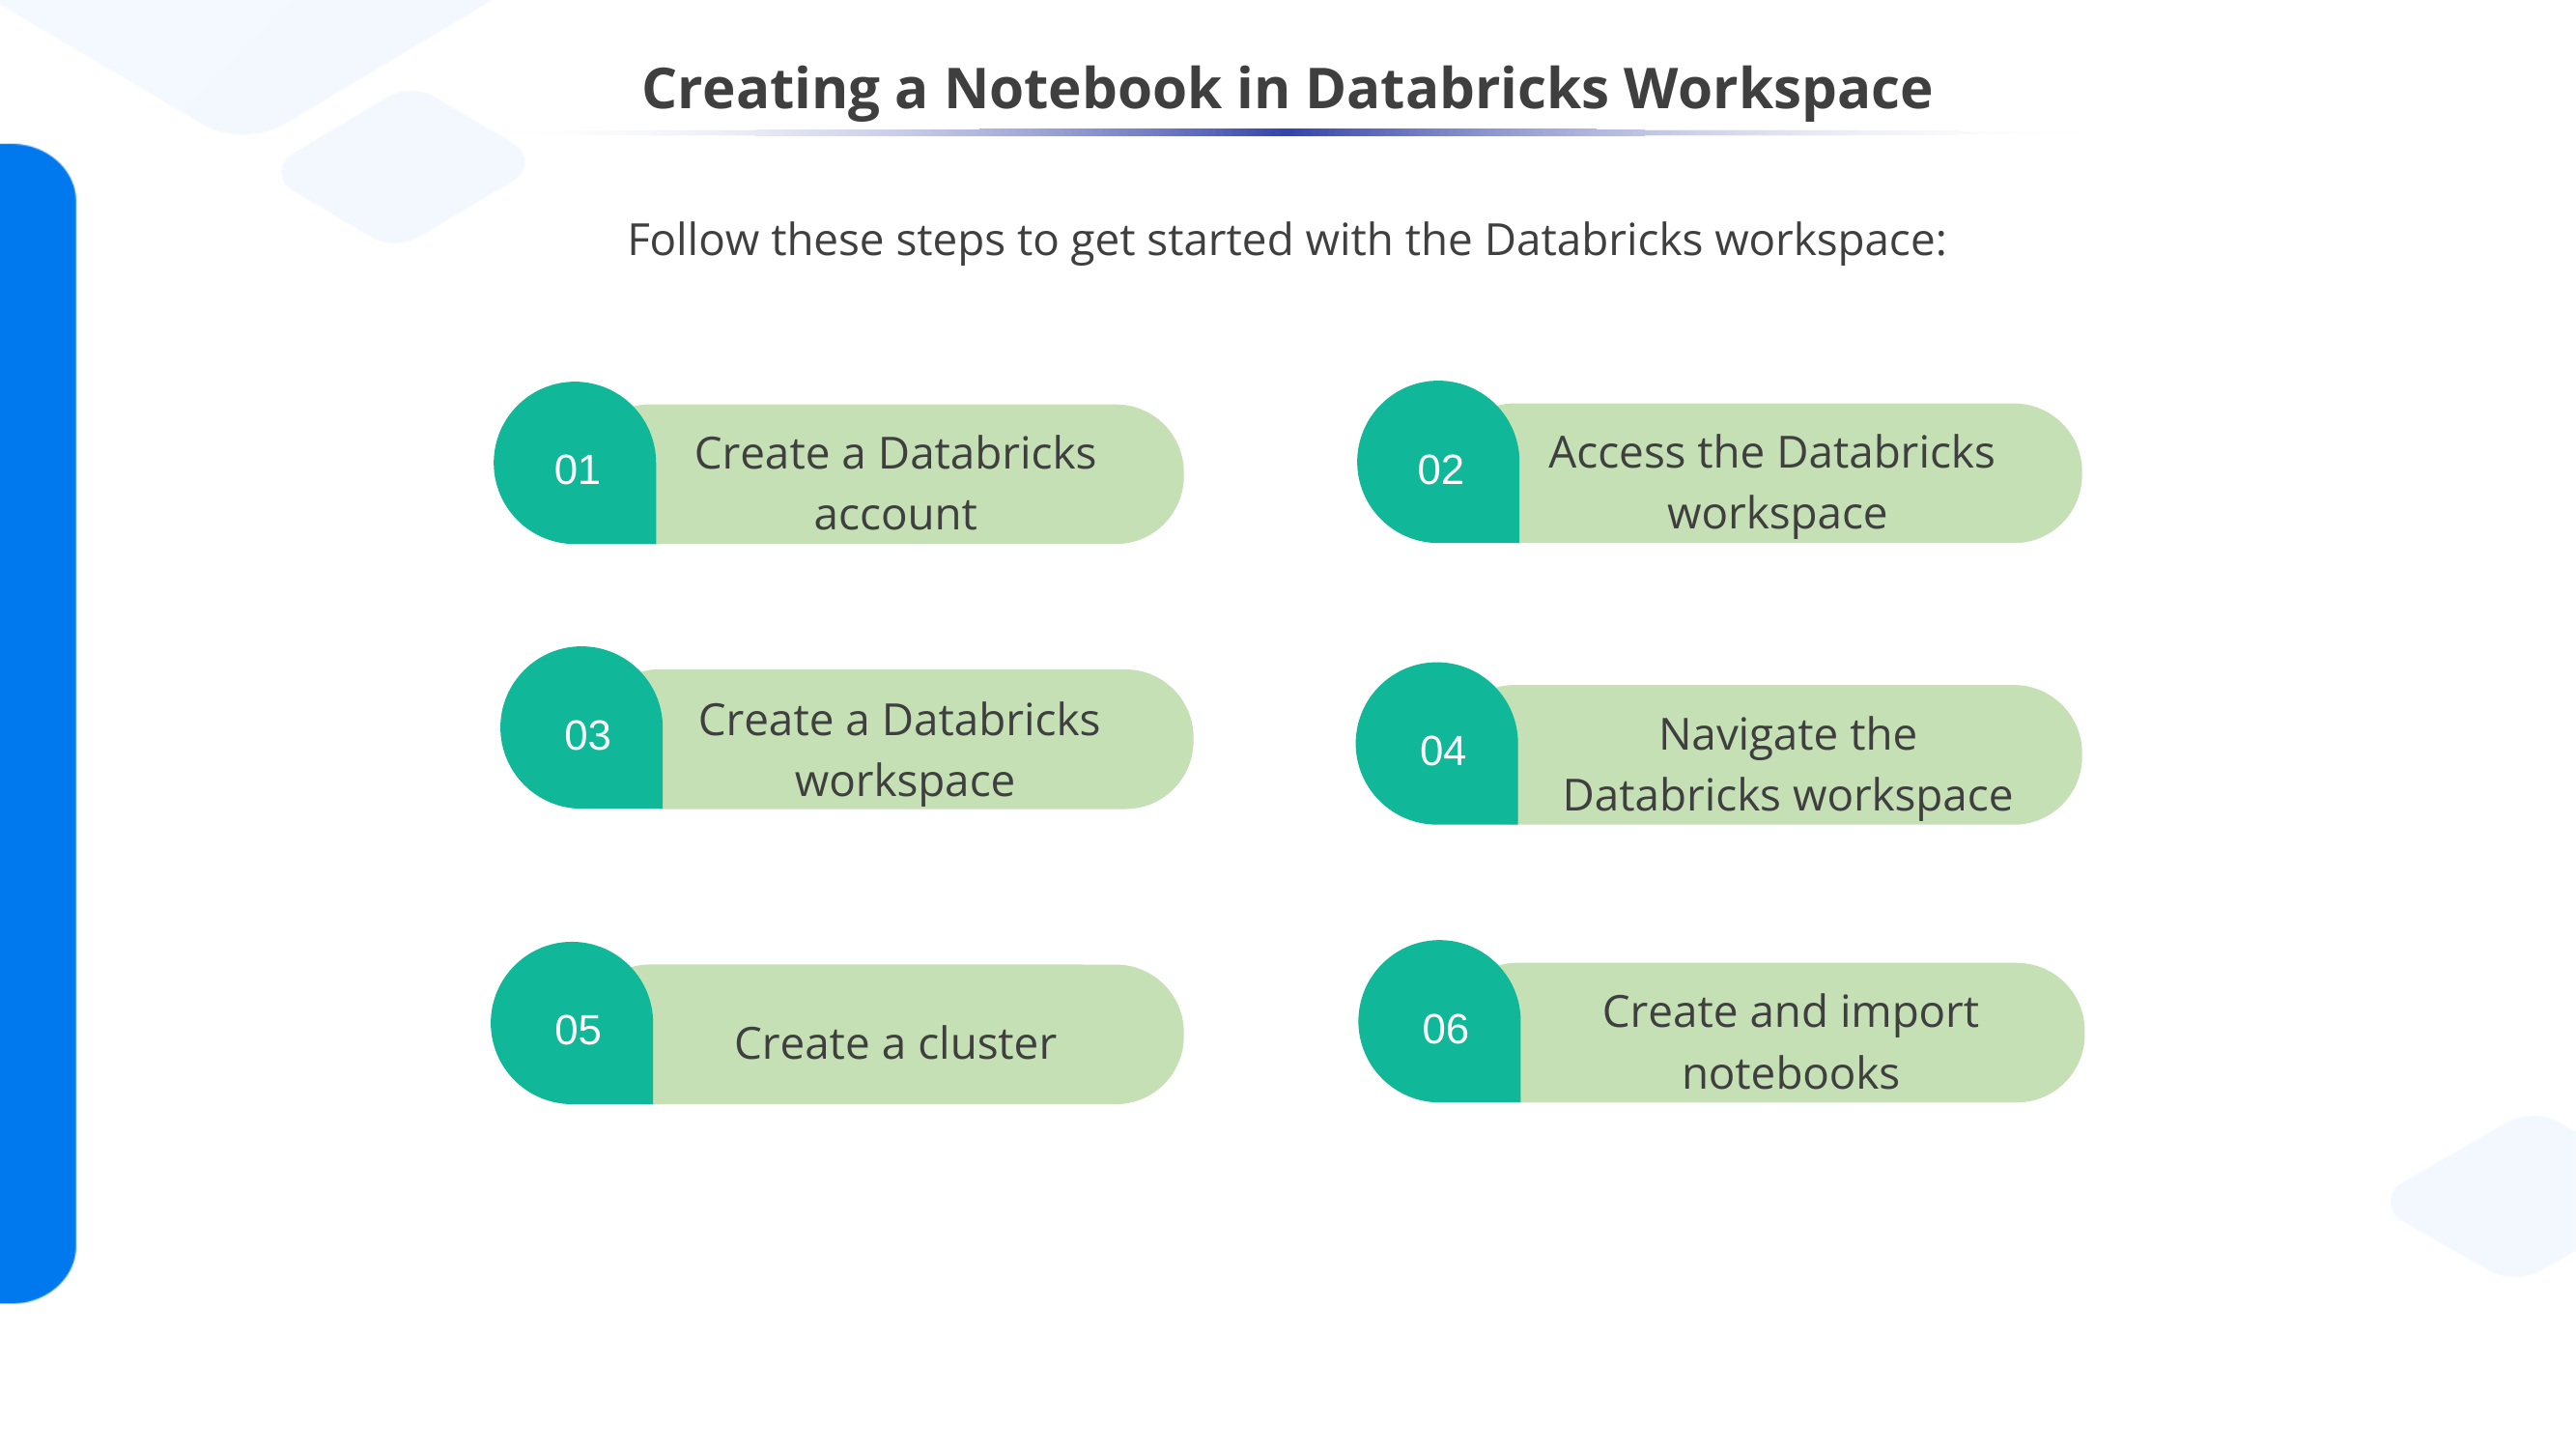

# Creating a Notebook in Databricks Workspace

Follow these steps to get started with the Databricks workspace:

02

01

Access the Databricks
workspace

Create a Databricks account

03

04

Create a Databricks
workspace

Navigate the Databricks workspace

06

05

Create and import notebooks

Create a cluster